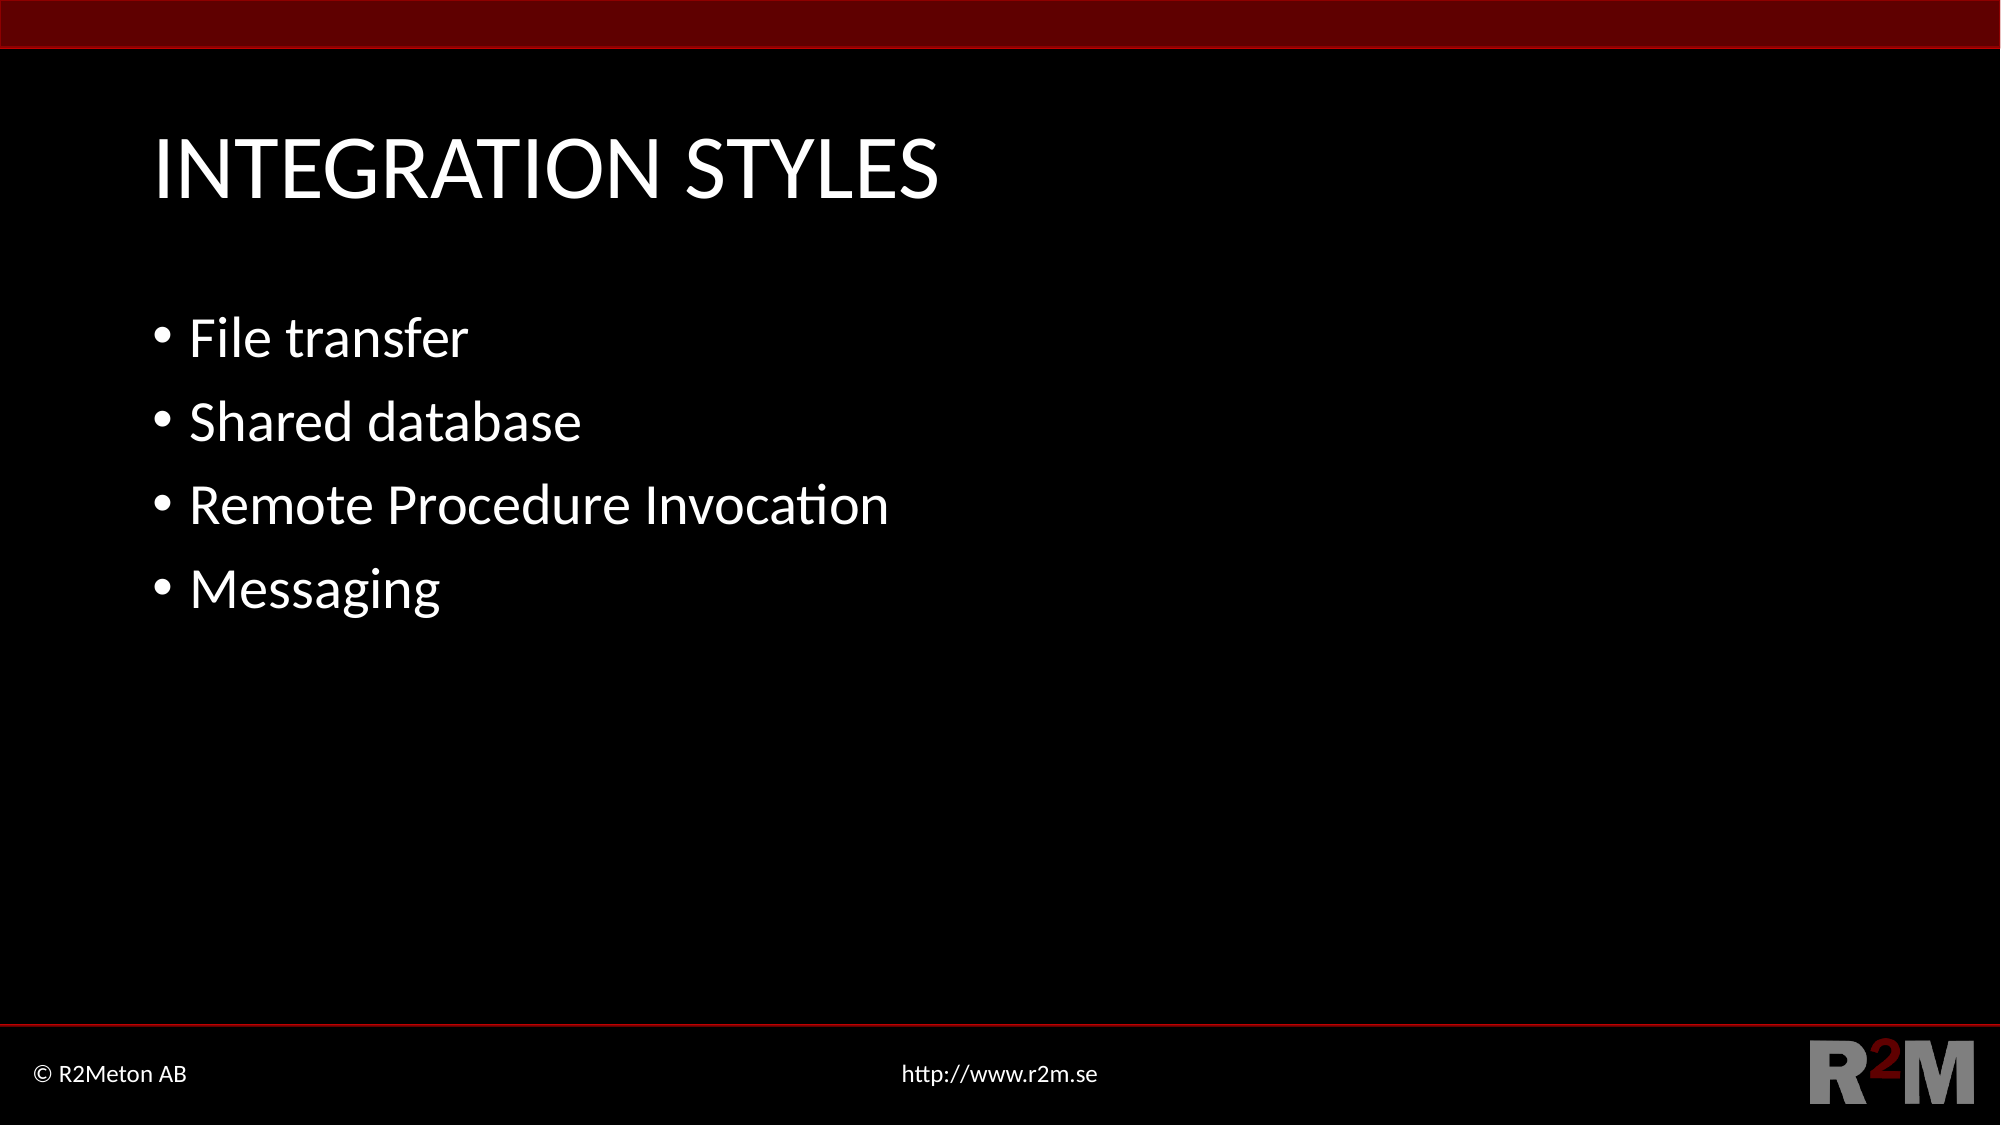

# INTEGRATION STYLES
File transfer
Shared database
Remote Procedure Invocation
Messaging
© R2Meton AB
http://www.r2m.se